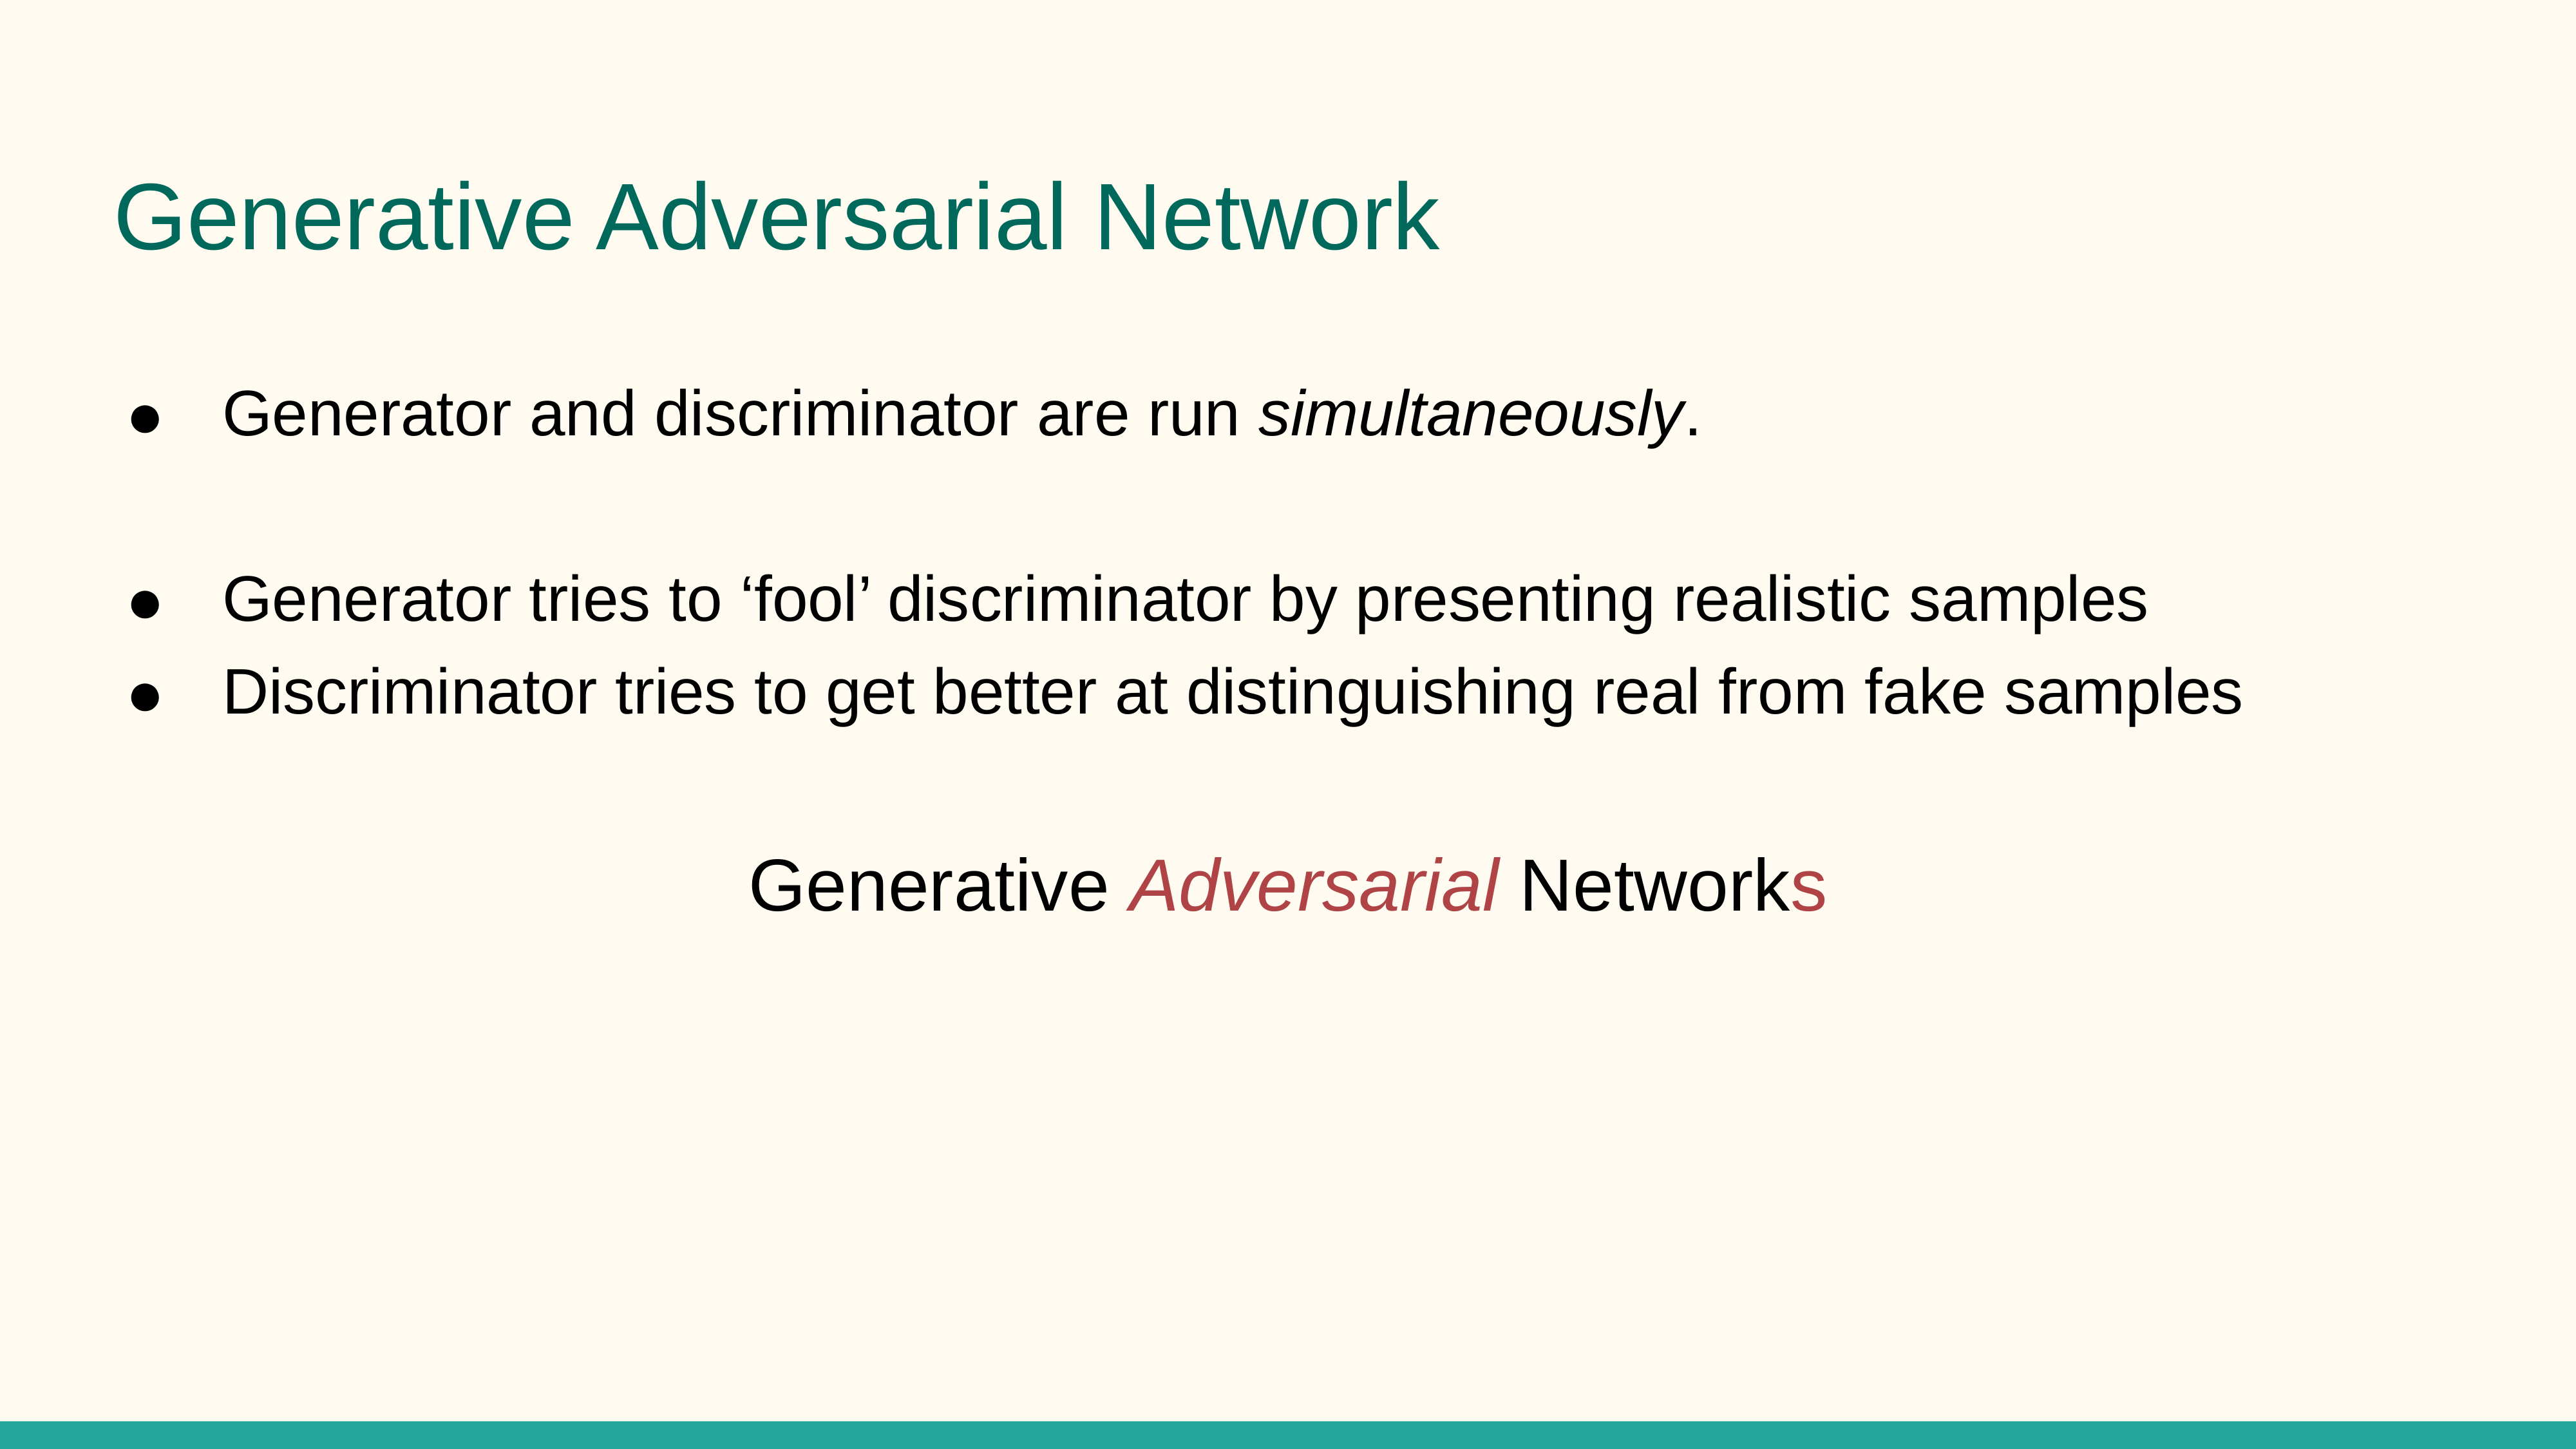

# Generative Adversarial Network
Generator and discriminator are run simultaneously.

Generator tries to ‘fool’ discriminator by presenting realistic samples
Discriminator tries to get better at distinguishing real from fake samples

Generative Adversarial Networks
24